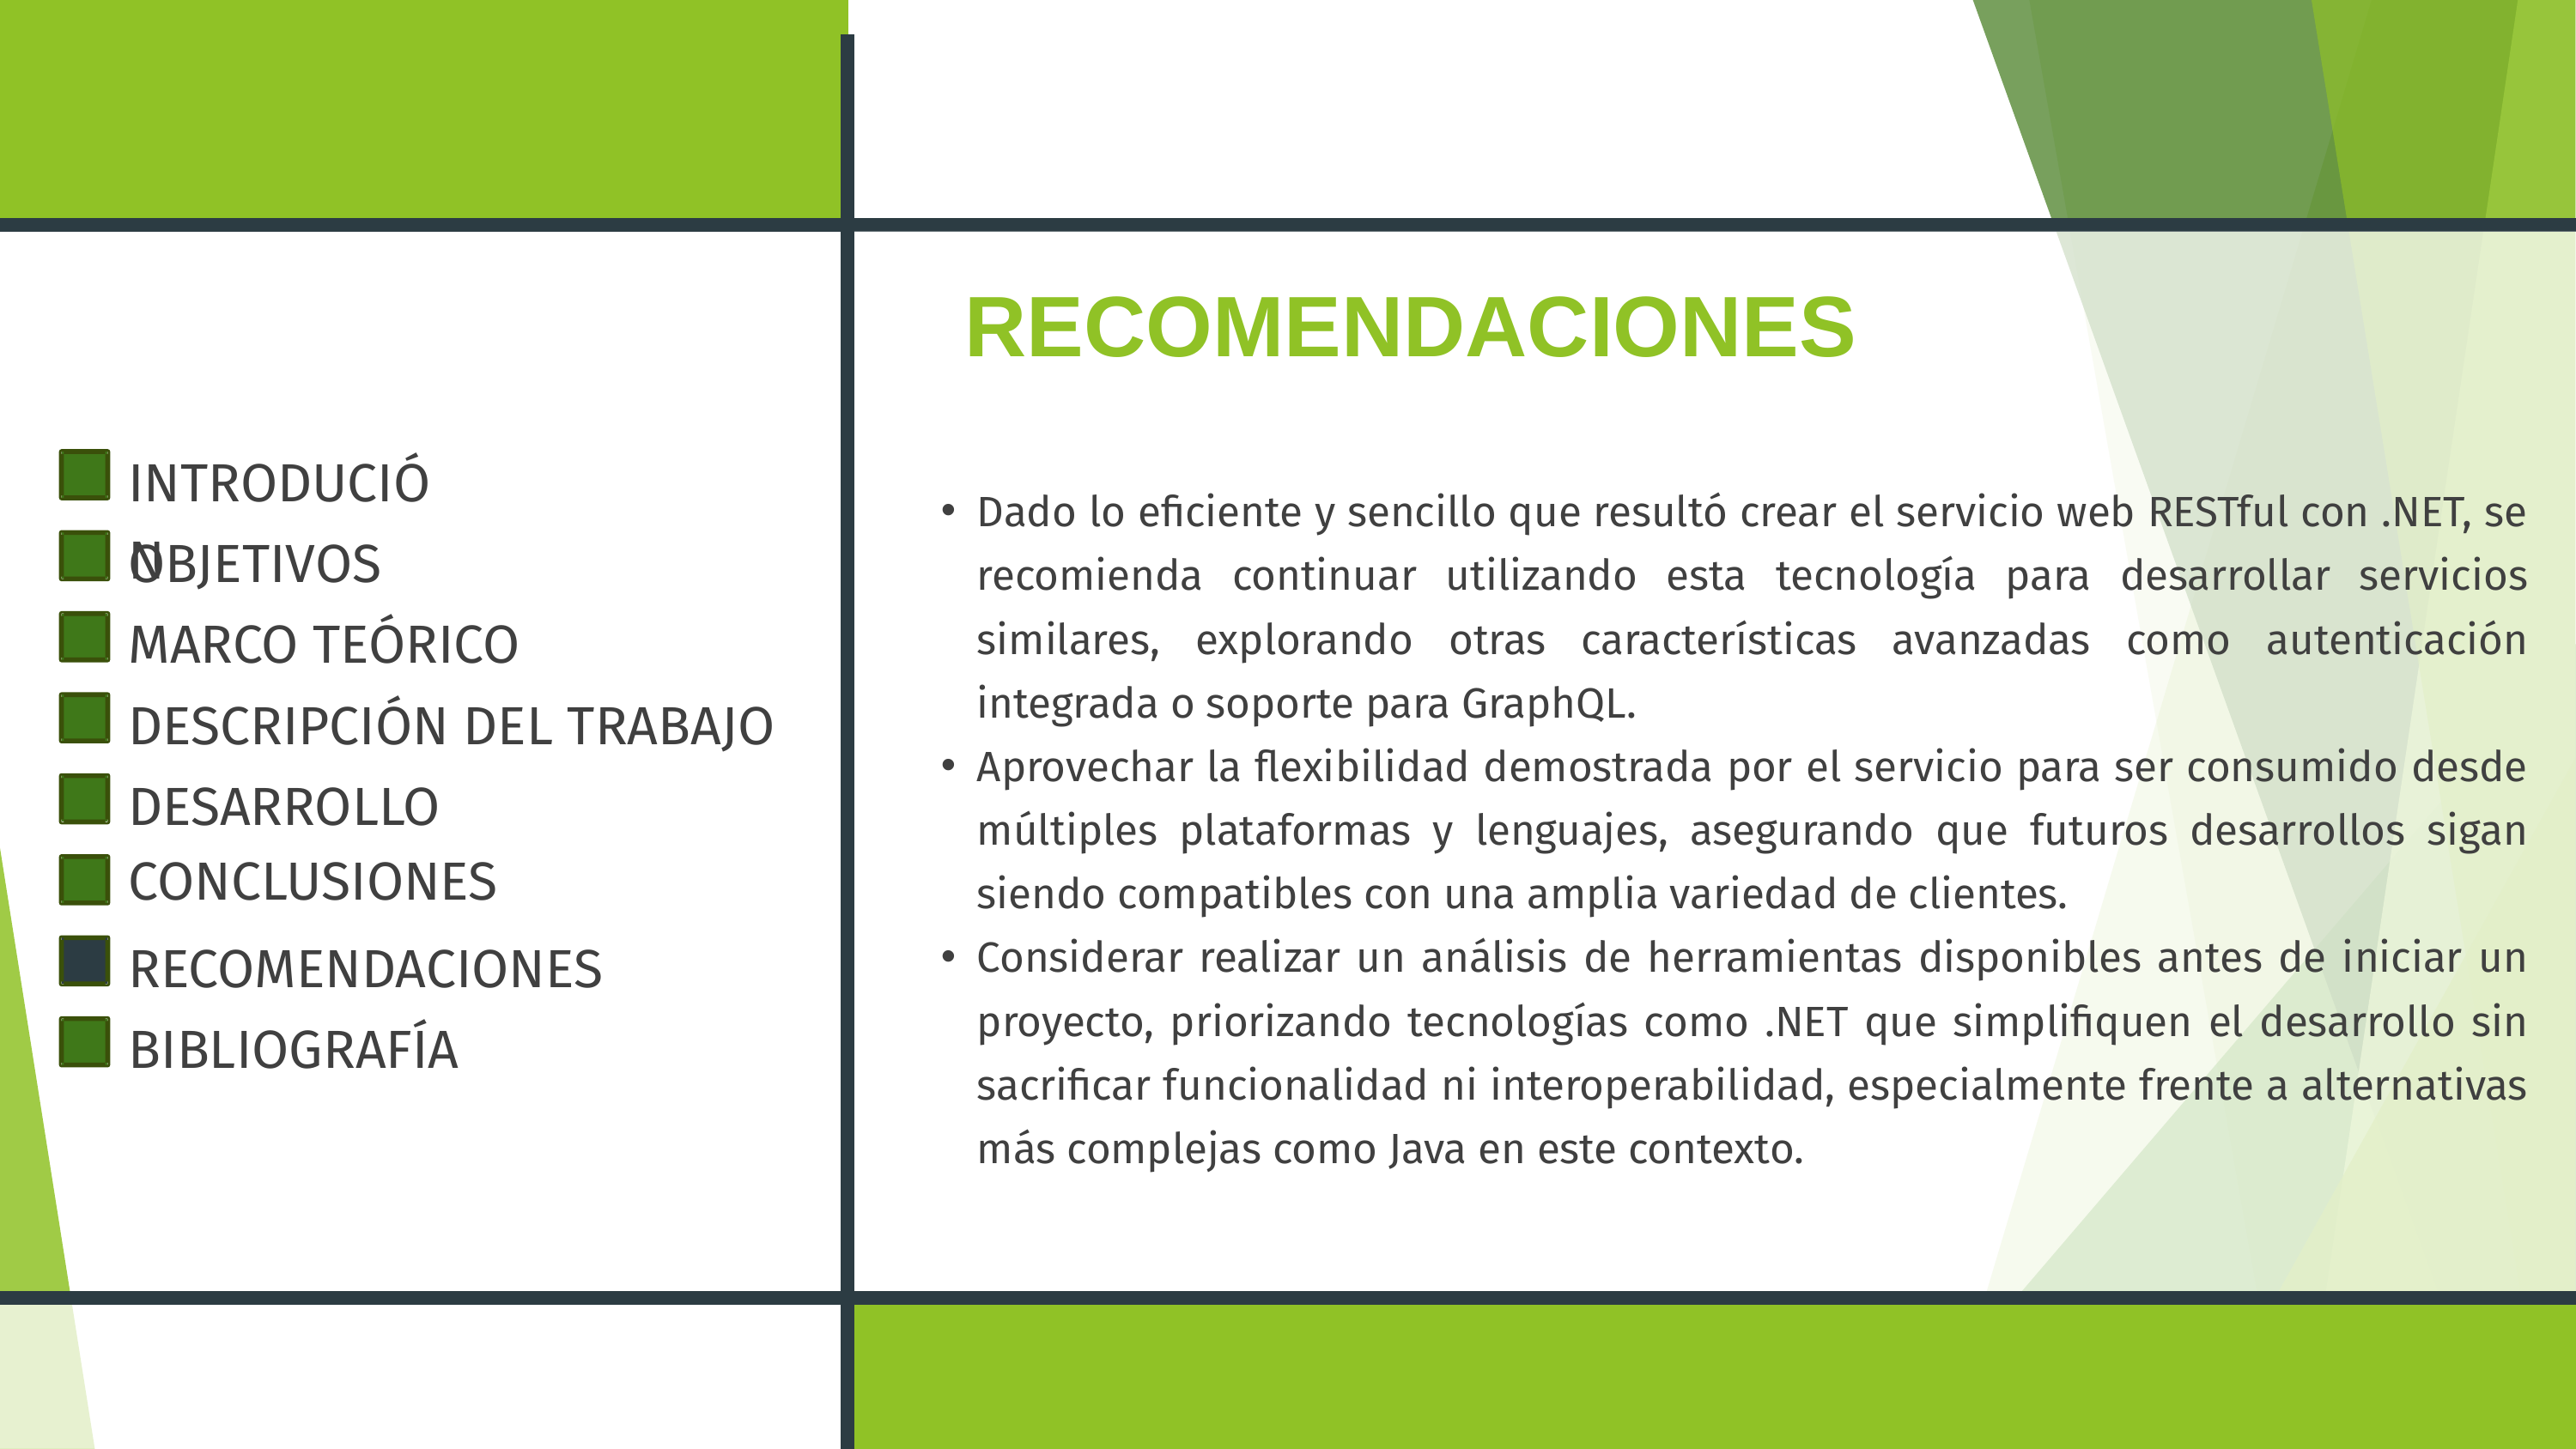

RECOMENDACIONES
INTRODUCIÓN

OBJETIVOS

MARCO TEÓRICO

DESCRIPCIÓN DEL TRABAJO

DESARROLLO

CONCLUSIONES

RECOMENDACIONES

BIBLIOGRAFÍA

Dado lo eficiente y sencillo que resultó crear el servicio web RESTful con .NET, se recomienda continuar utilizando esta tecnología para desarrollar servicios similares, explorando otras características avanzadas como autenticación integrada o soporte para GraphQL.
Aprovechar la flexibilidad demostrada por el servicio para ser consumido desde múltiples plataformas y lenguajes, asegurando que futuros desarrollos sigan siendo compatibles con una amplia variedad de clientes.
Considerar realizar un análisis de herramientas disponibles antes de iniciar un proyecto, priorizando tecnologías como .NET que simplifiquen el desarrollo sin sacrificar funcionalidad ni interoperabilidad, especialmente frente a alternativas más complejas como Java en este contexto.